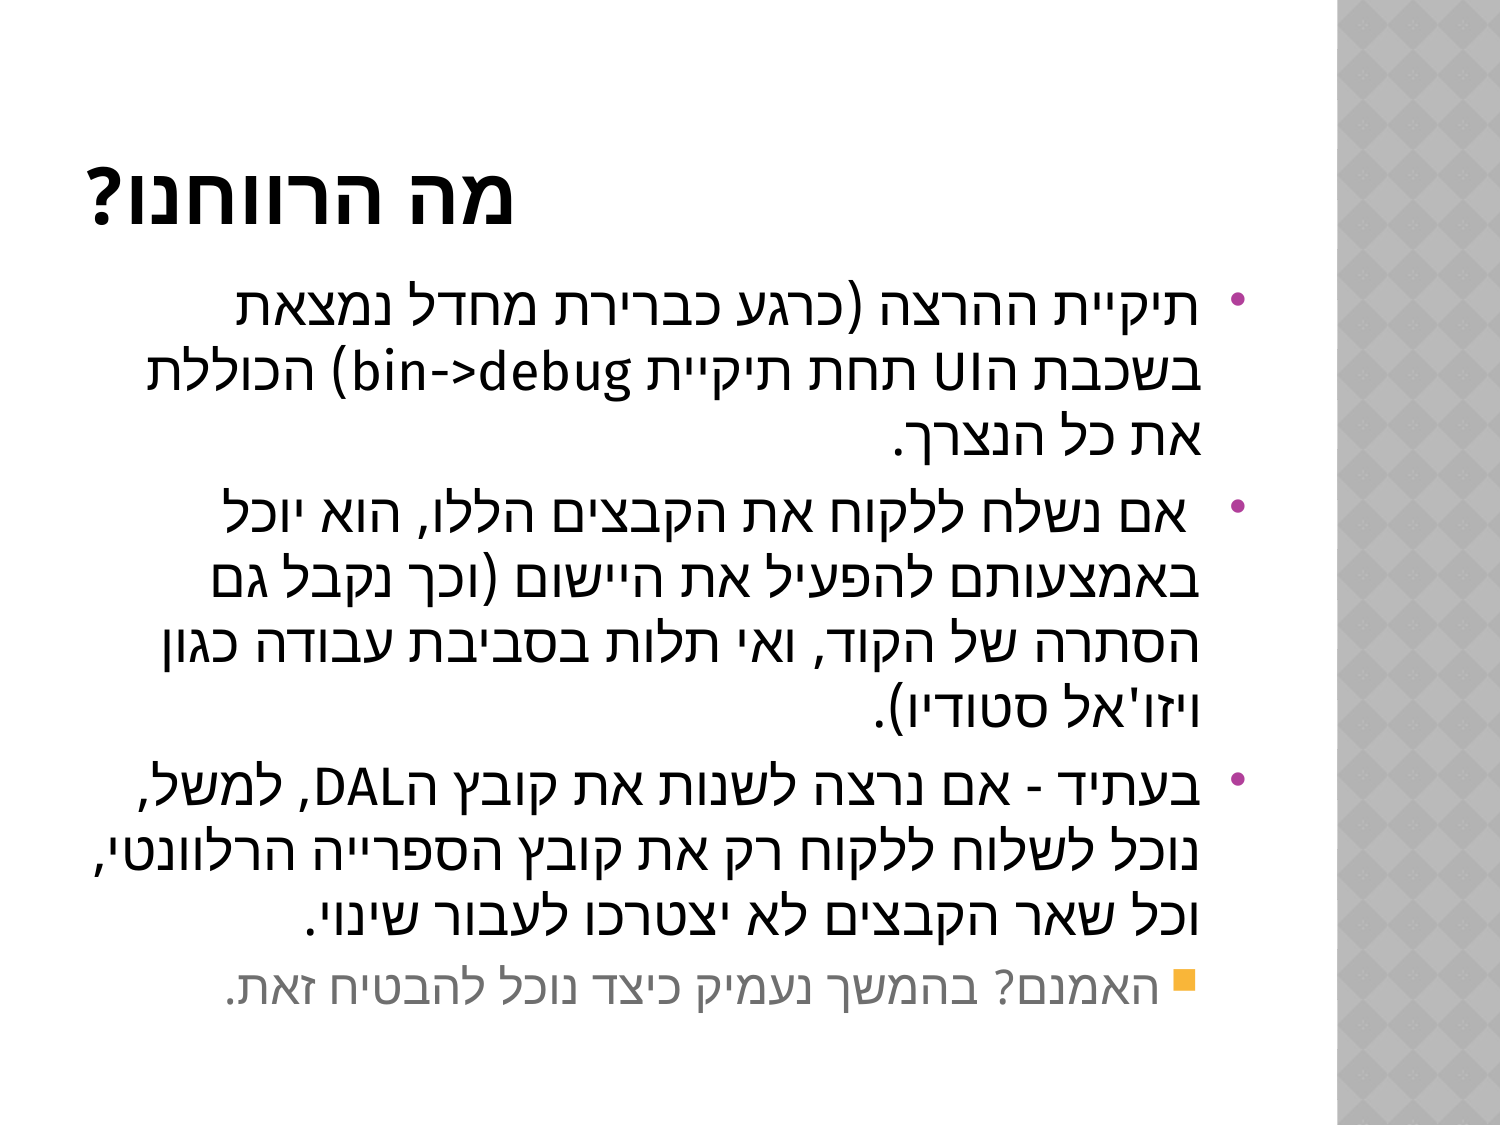

# מה הרווחנו?
תיקיית ההרצה (כרגע כברירת מחדל נמצאת בשכבת הUI תחת תיקיית bin->debug) הכוללת את כל הנצרך.
 אם נשלח ללקוח את הקבצים הללו, הוא יוכל באמצעותם להפעיל את היישום (וכך נקבל גם הסתרה של הקוד, ואי תלות בסביבת עבודה כגון ויזו'אל סטודיו).
בעתיד - אם נרצה לשנות את קובץ הDAL, למשל, נוכל לשלוח ללקוח רק את קובץ הספרייה הרלוונטי, וכל שאר הקבצים לא יצטרכו לעבור שינוי.
האמנם? בהמשך נעמיק כיצד נוכל להבטיח זאת.